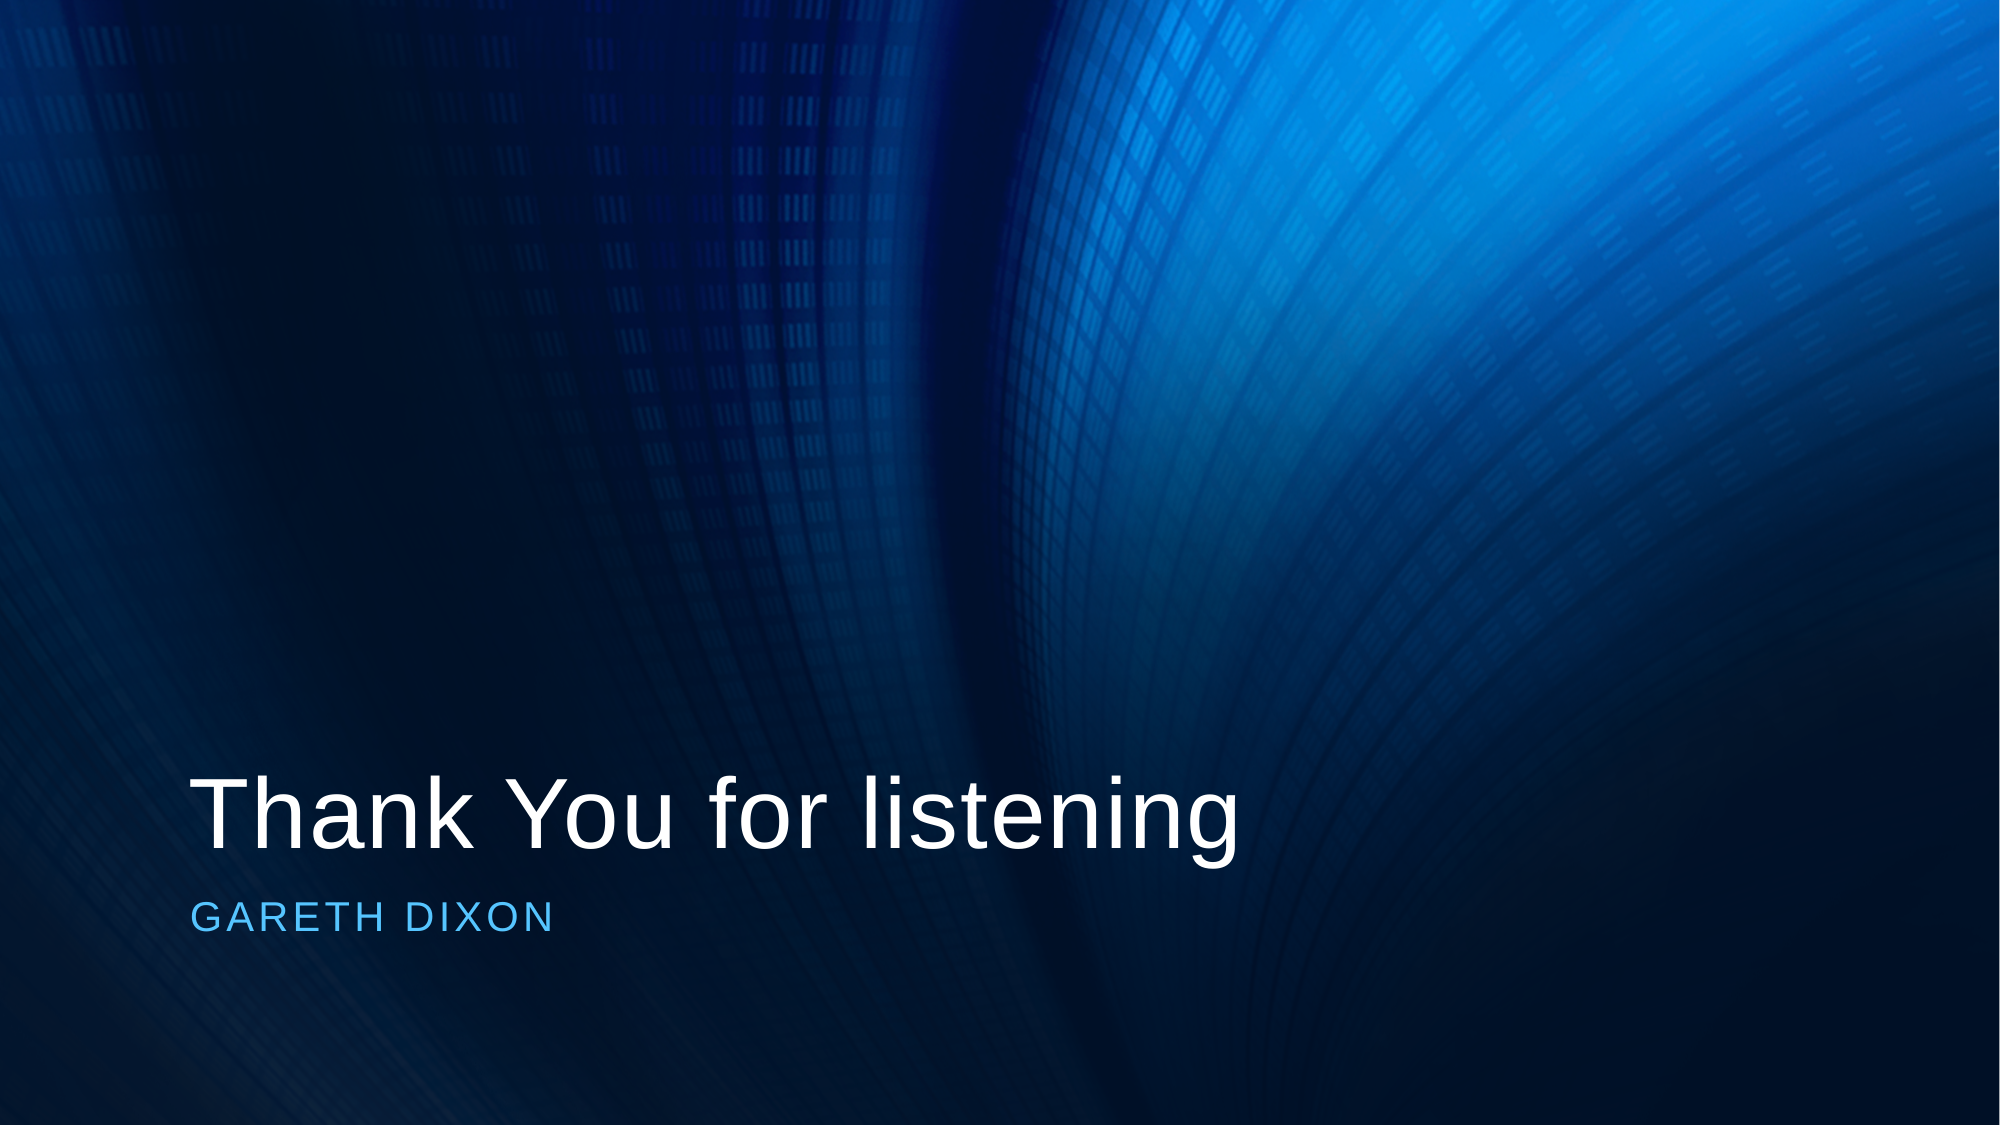

# Thank You for listening
Gareth Dixon